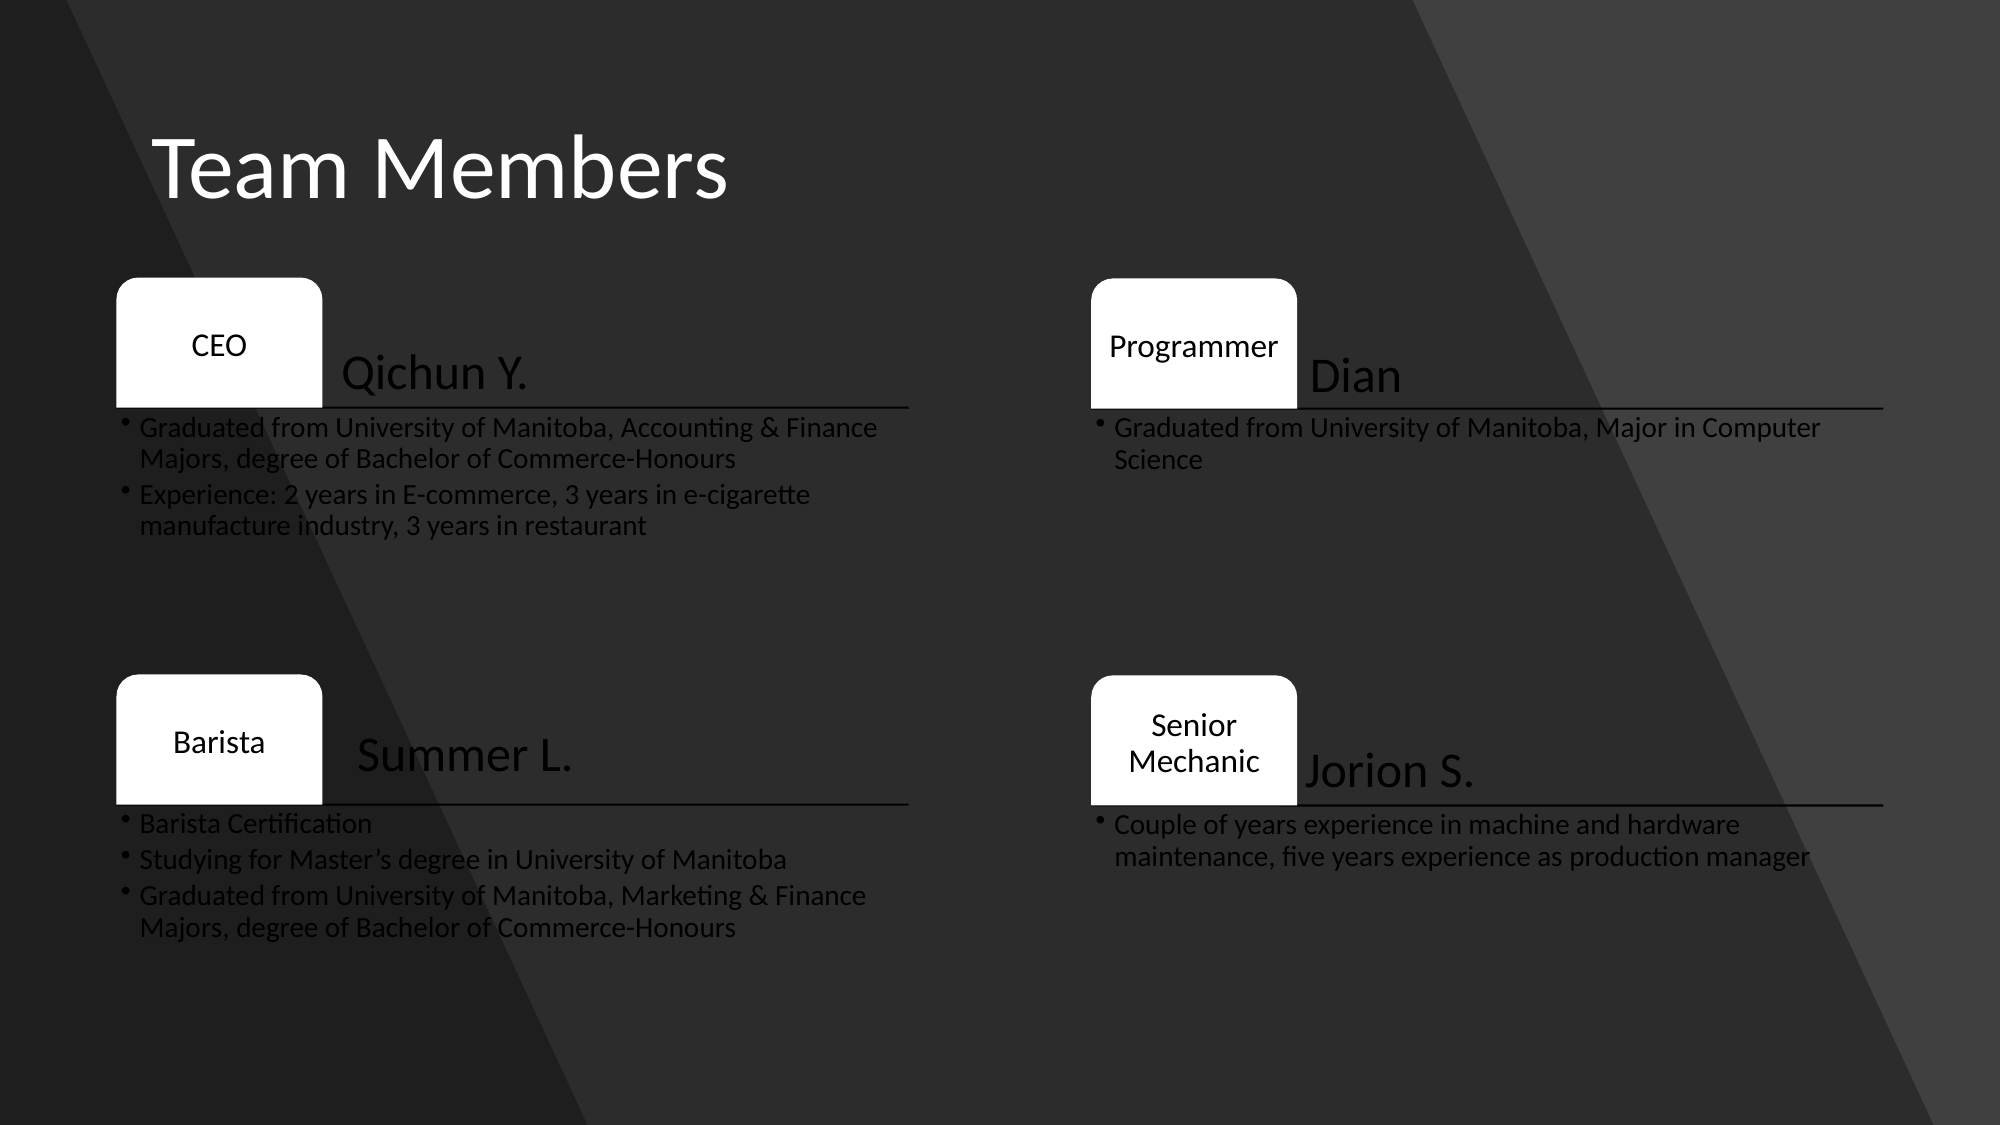

# Team Members
 Qichun Y.
CEO
Graduated from University of Manitoba, Accounting & Finance Majors, degree of Bachelor of Commerce-Honours
Experience: 2 years in E-commerce, 3 years in e-cigarette manufacture industry, 3 years in restaurant
 Summer L.
Barista
Barista Certification
Studying for Master’s degree in University of Manitoba
Graduated from University of Manitoba, Marketing & Finance Majors, degree of Bachelor of Commerce-Honours
 Dian
Programmer
Graduated from University of Manitoba, Major in Computer Science
Jorion S.
Senior Mechanic
Couple of years experience in machine and hardware maintenance, five years experience as production manager